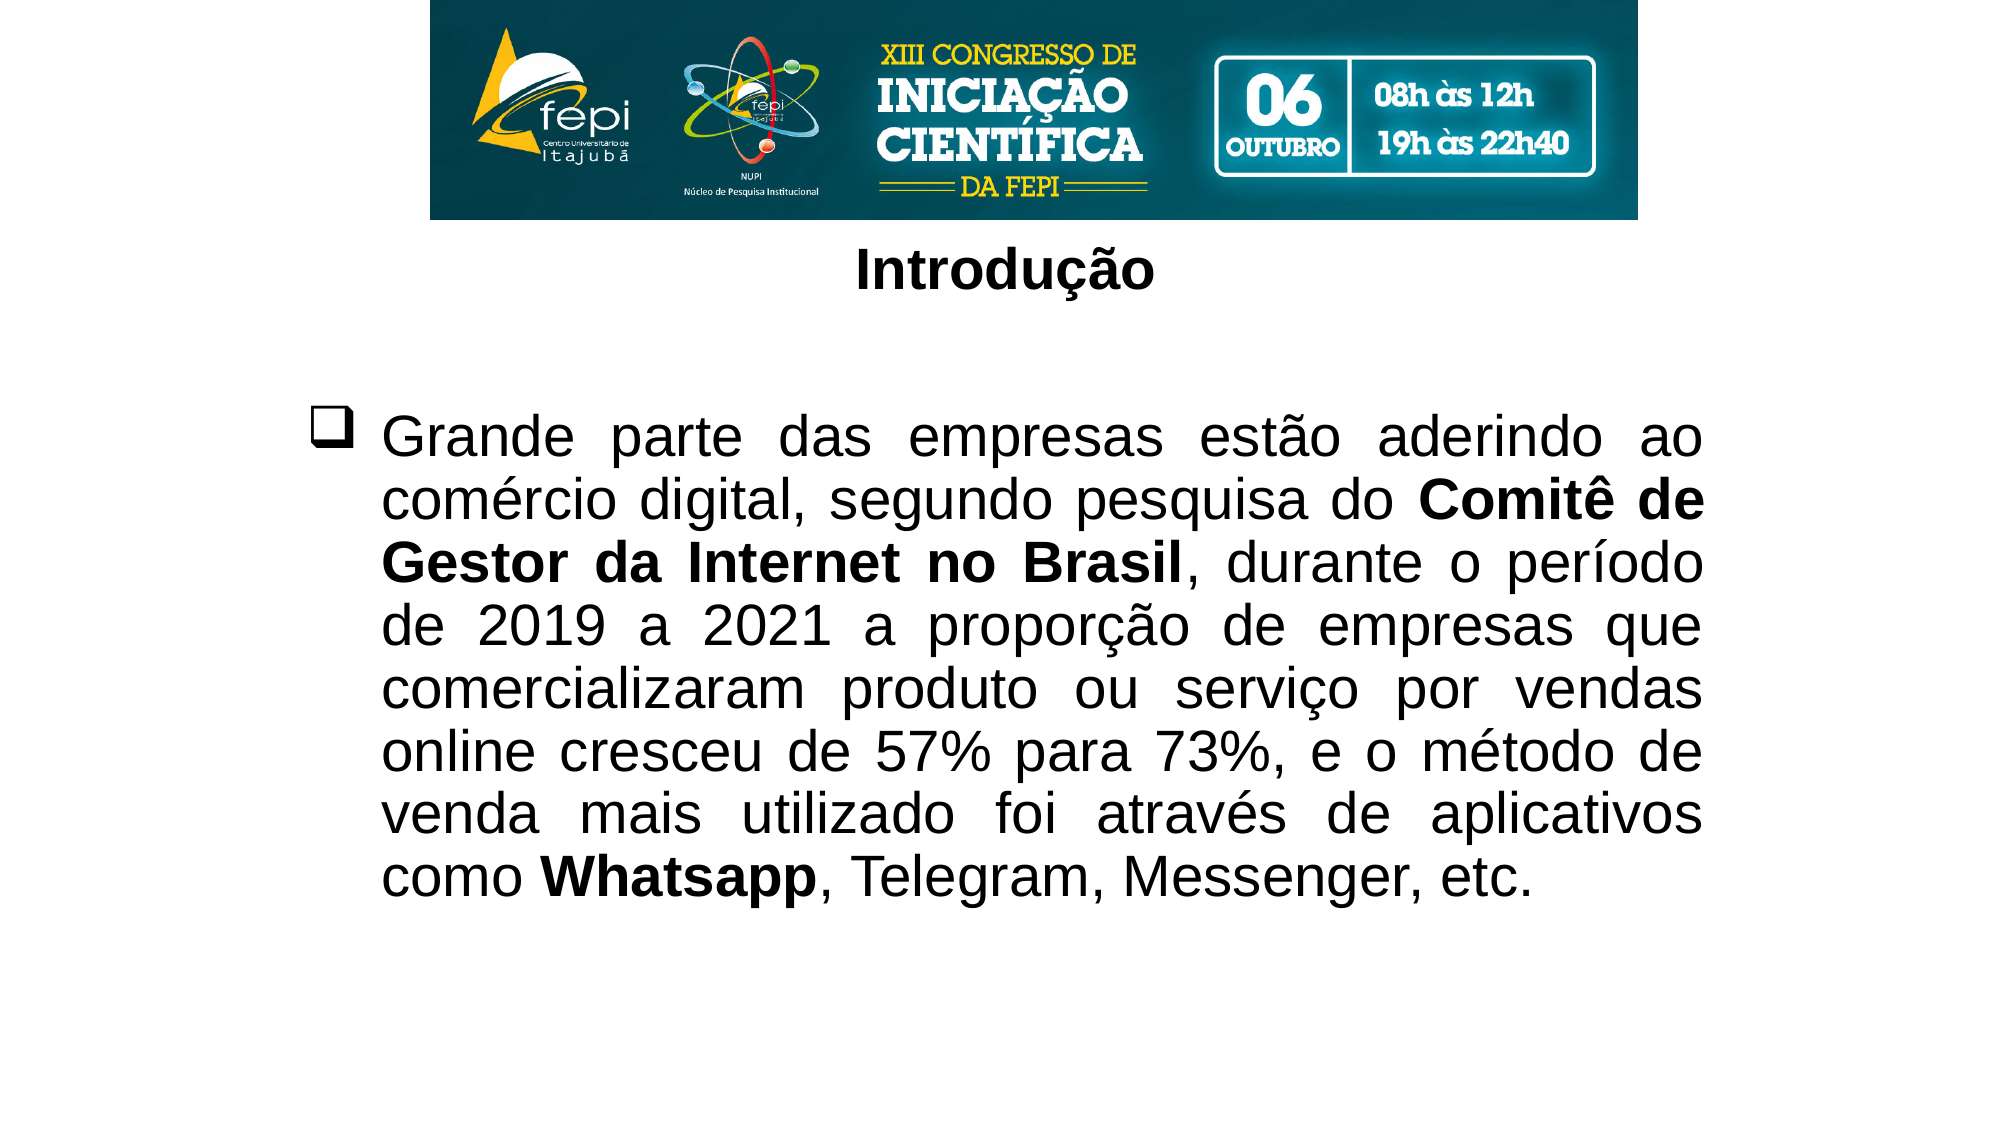

Introdução

Grande parte das empresas estão aderindo ao comércio digital, segundo pesquisa do Comitê de Gestor da Internet no Brasil, durante o período de 2019 a 2021 a proporção de empresas que comercializaram produto ou serviço por vendas online cresceu de 57% para 73%, e o método de venda mais utilizado foi através de aplicativos como Whatsapp, Telegram, Messenger, etc.